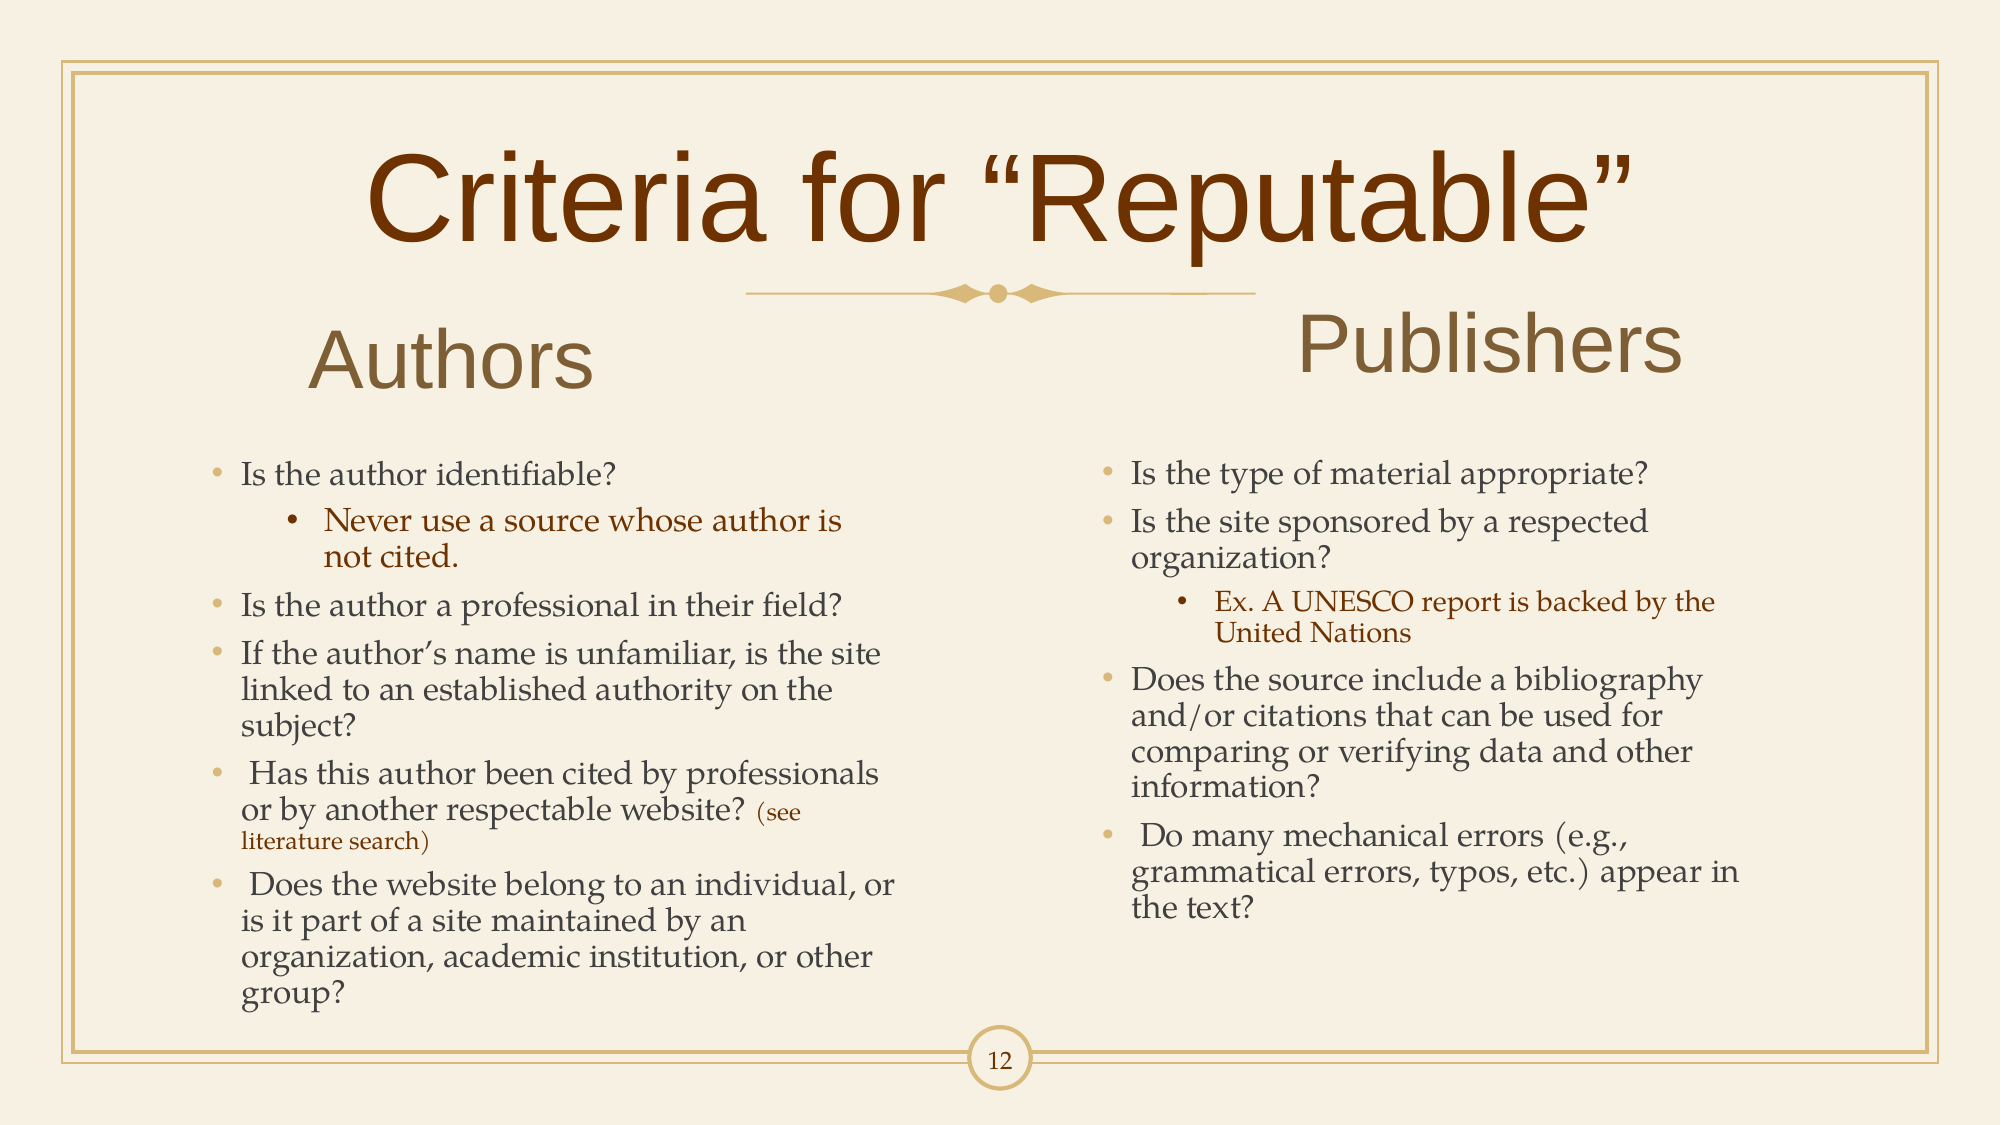

# Criteria for “Reputable”
Publishers
Authors
Is the type of material appropriate?
Is the site sponsored by a respected organization?
Ex. A UNESCO report is backed by the United Nations
Does the source include a bibliography and/or citations that can be used for comparing or verifying data and other information?
 Do many mechanical errors (e.g., grammatical errors, typos, etc.) appear in the text?
Is the author identifiable?
Never use a source whose author is not cited.
Is the author a professional in their field?
If the author’s name is unfamiliar, is the site linked to an established authority on the subject?
 Has this author been cited by professionals or by another respectable website? (see literature search)
 Does the website belong to an individual, or is it part of a site maintained by an organization, academic institution, or other group?
12